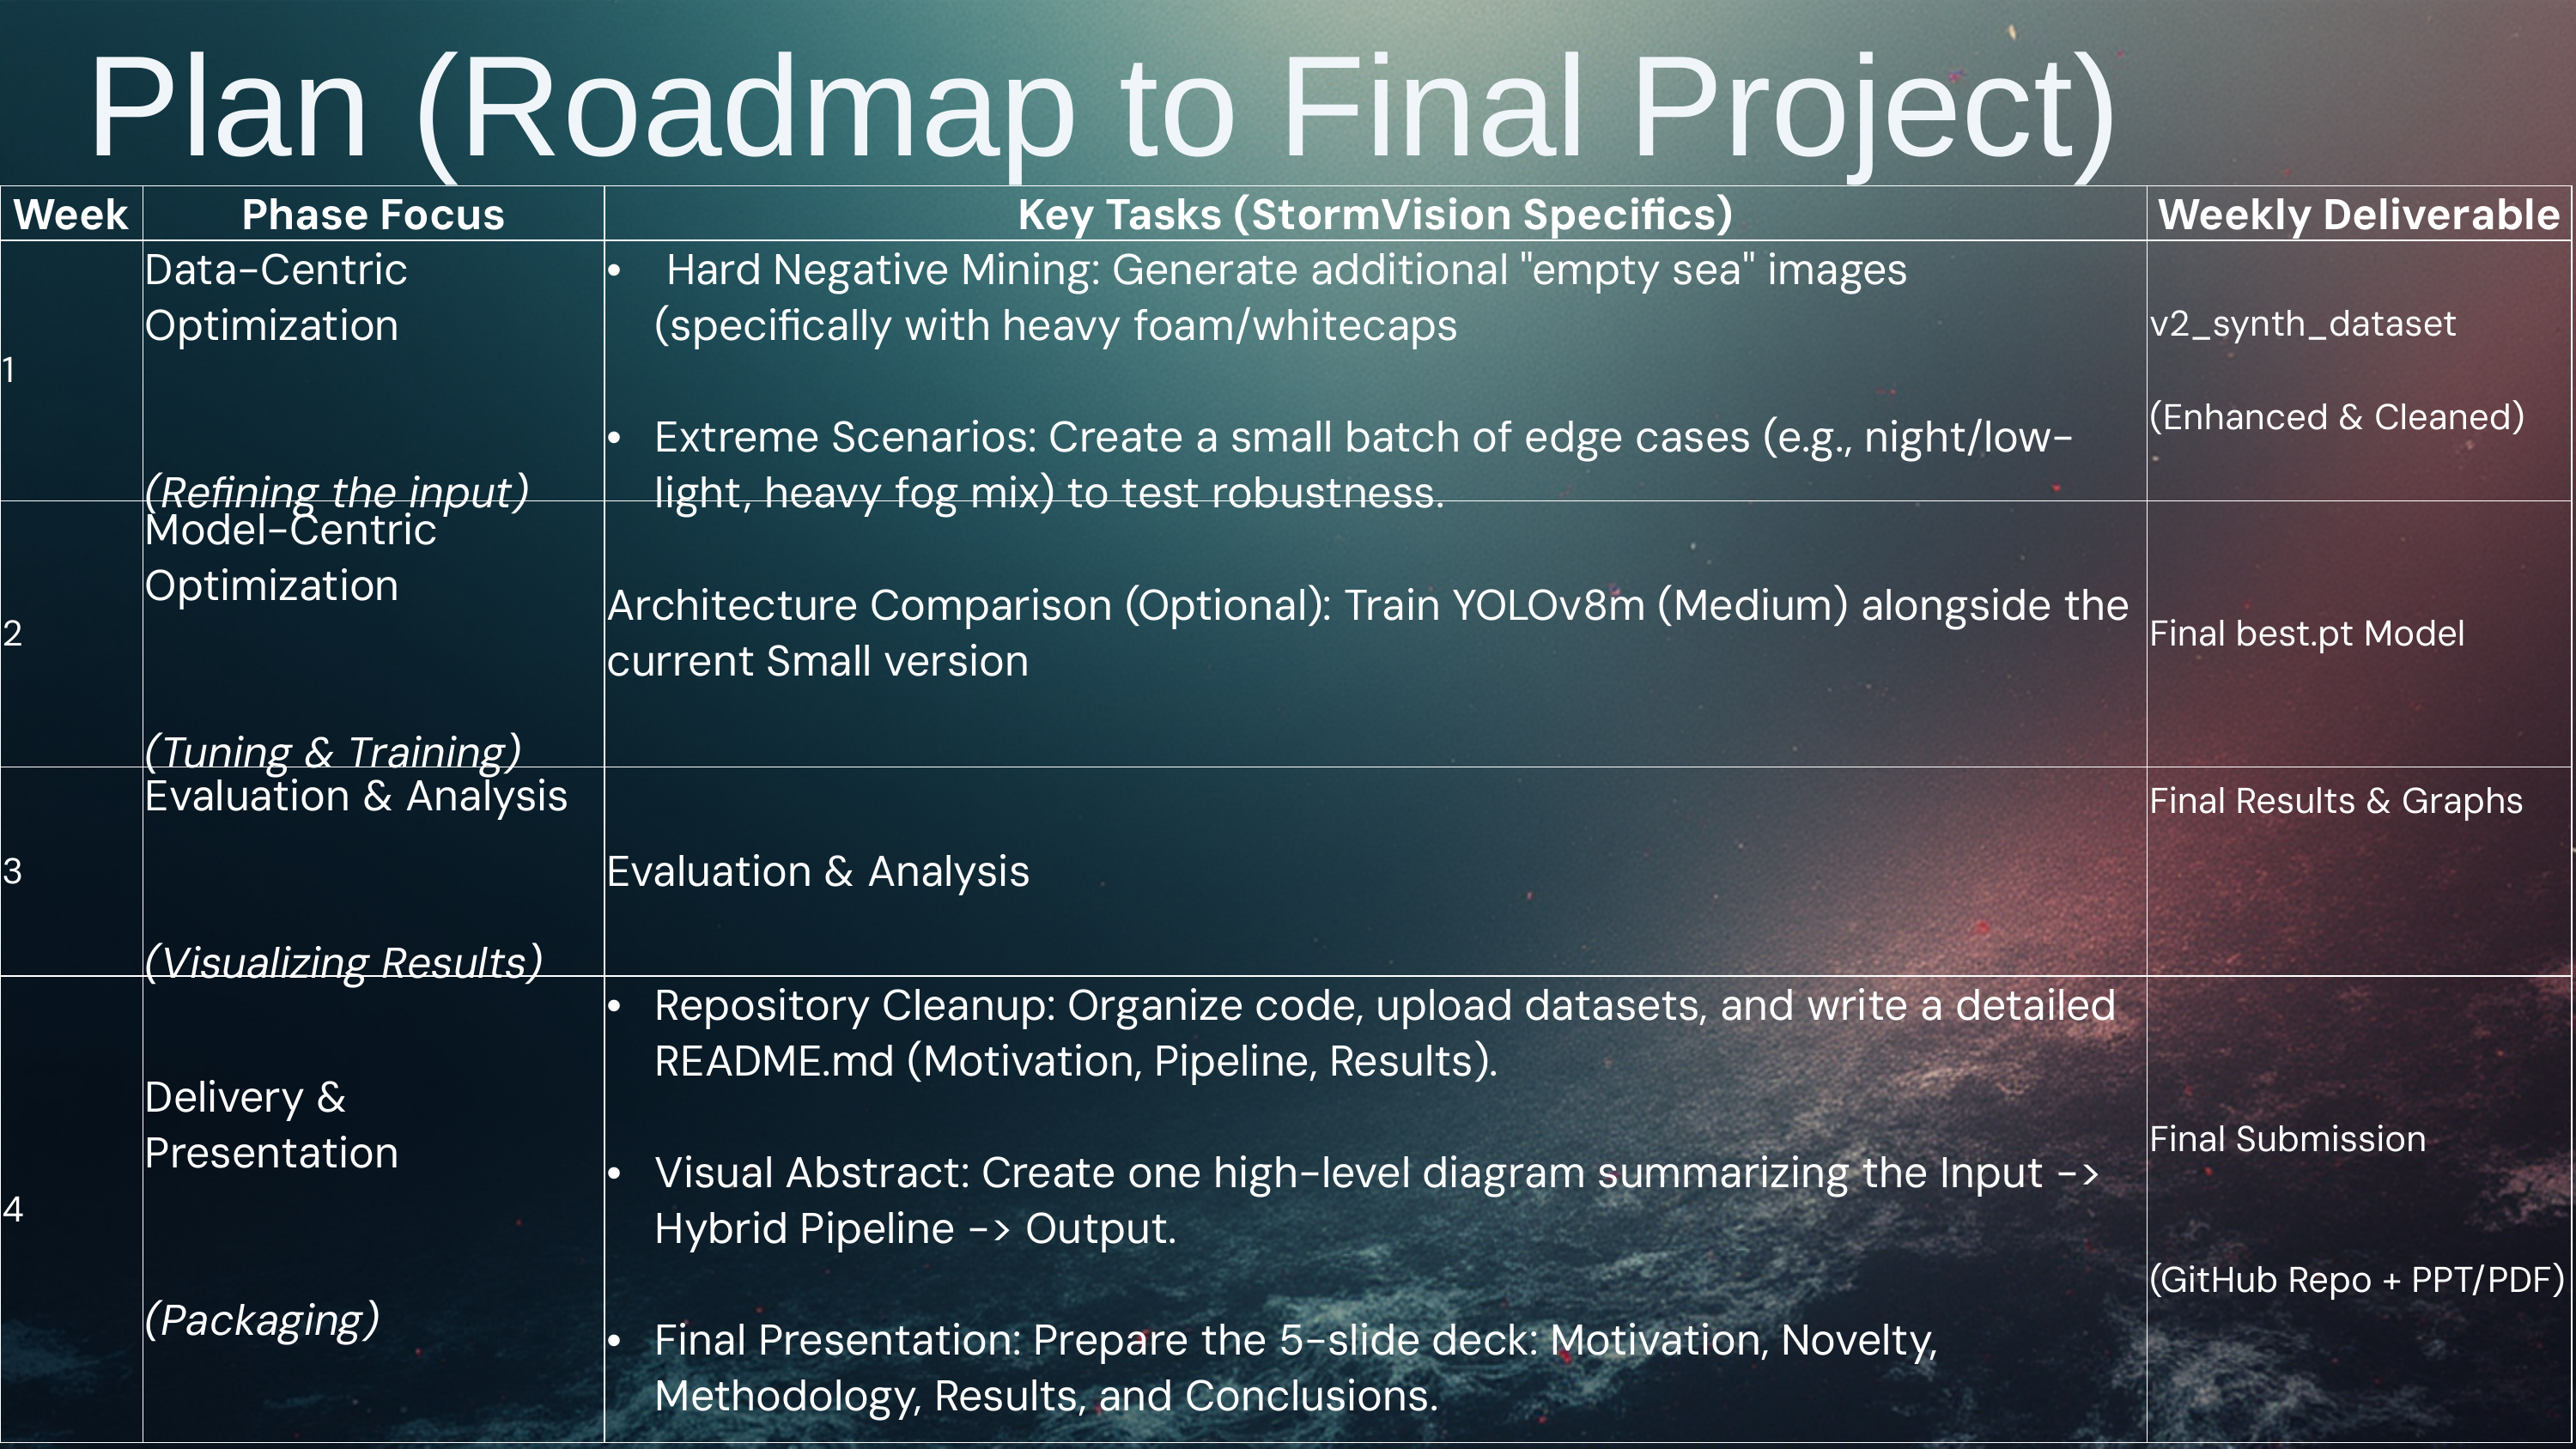

Plan (Roadmap to Final Project)
| Week | Phase Focus | Key Tasks (StormVision Specifics) | Weekly Deliverable |
| --- | --- | --- | --- |
| 1 | Data-Centric Optimization (Refining the input) | Hard Negative Mining: Generate additional "empty sea" images (specifically with heavy foam/whitecaps Extreme Scenarios: Create a small batch of edge cases (e.g., night/low-light, heavy fog mix) to test robustness. | v2\_synth\_dataset (Enhanced & Cleaned) |
| 2 | Model-Centric Optimization (Tuning & Training) | Architecture Comparison (Optional): Train YOLOv8m (Medium) alongside the current Small version | Final best.pt Model |
| 3 | Evaluation & Analysis (Visualizing Results) | Evaluation & Analysis | Final Results & Graphs |
| 4 | Delivery & Presentation (Packaging) | Repository Cleanup: Organize code, upload datasets, and write a detailed README.md (Motivation, Pipeline, Results). Visual Abstract: Create one high-level diagram summarizing the Input -> Hybrid Pipeline -> Output. Final Presentation: Prepare the 5-slide deck: Motivation, Novelty, Methodology, Results, and Conclusions. | Final Submission (GitHub Repo + PPT/PDF) |